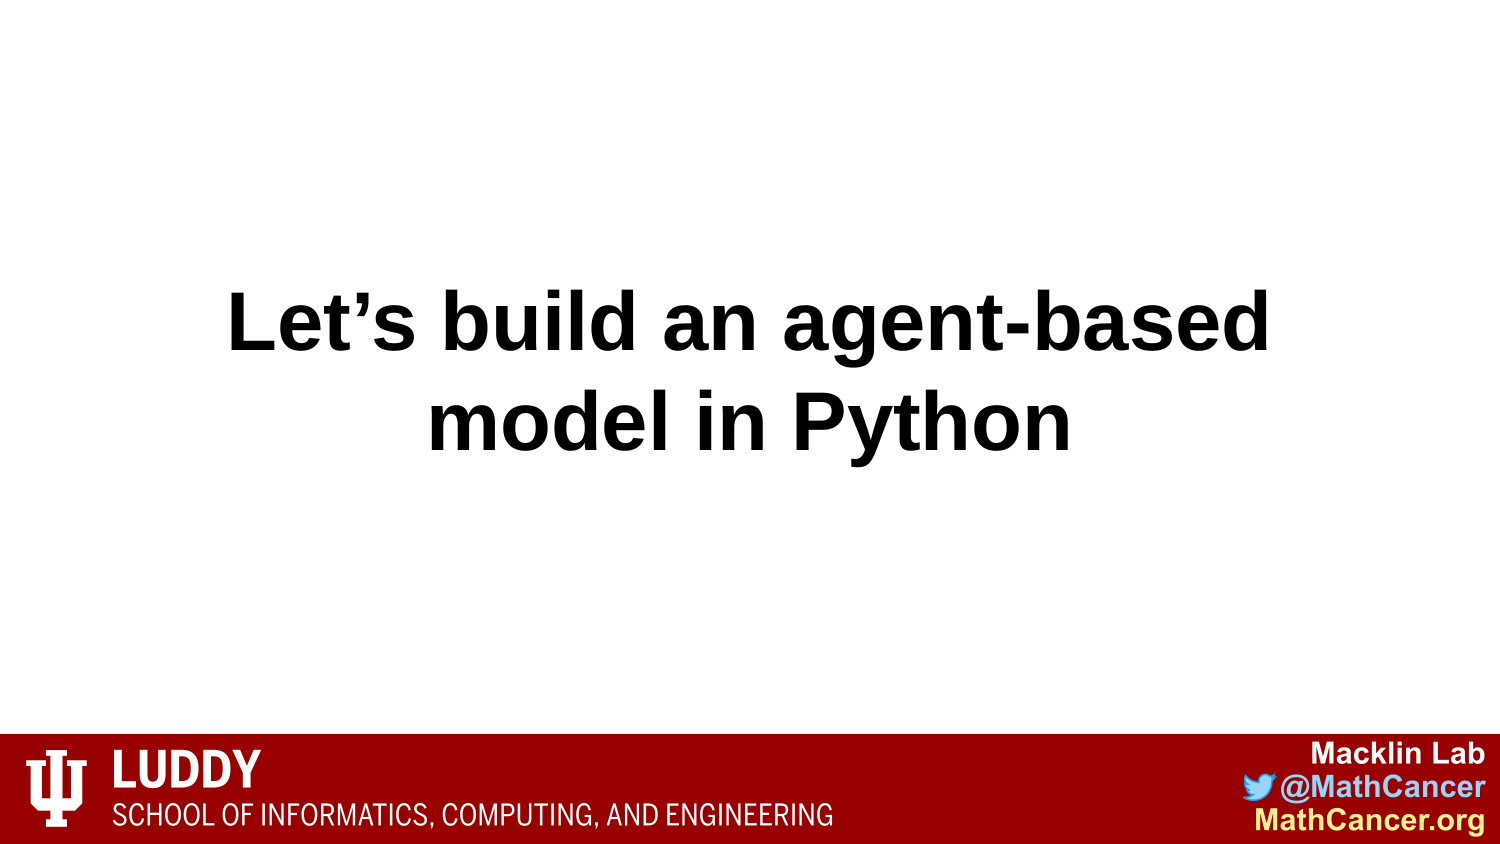

Let’s build an agent-based model in Python